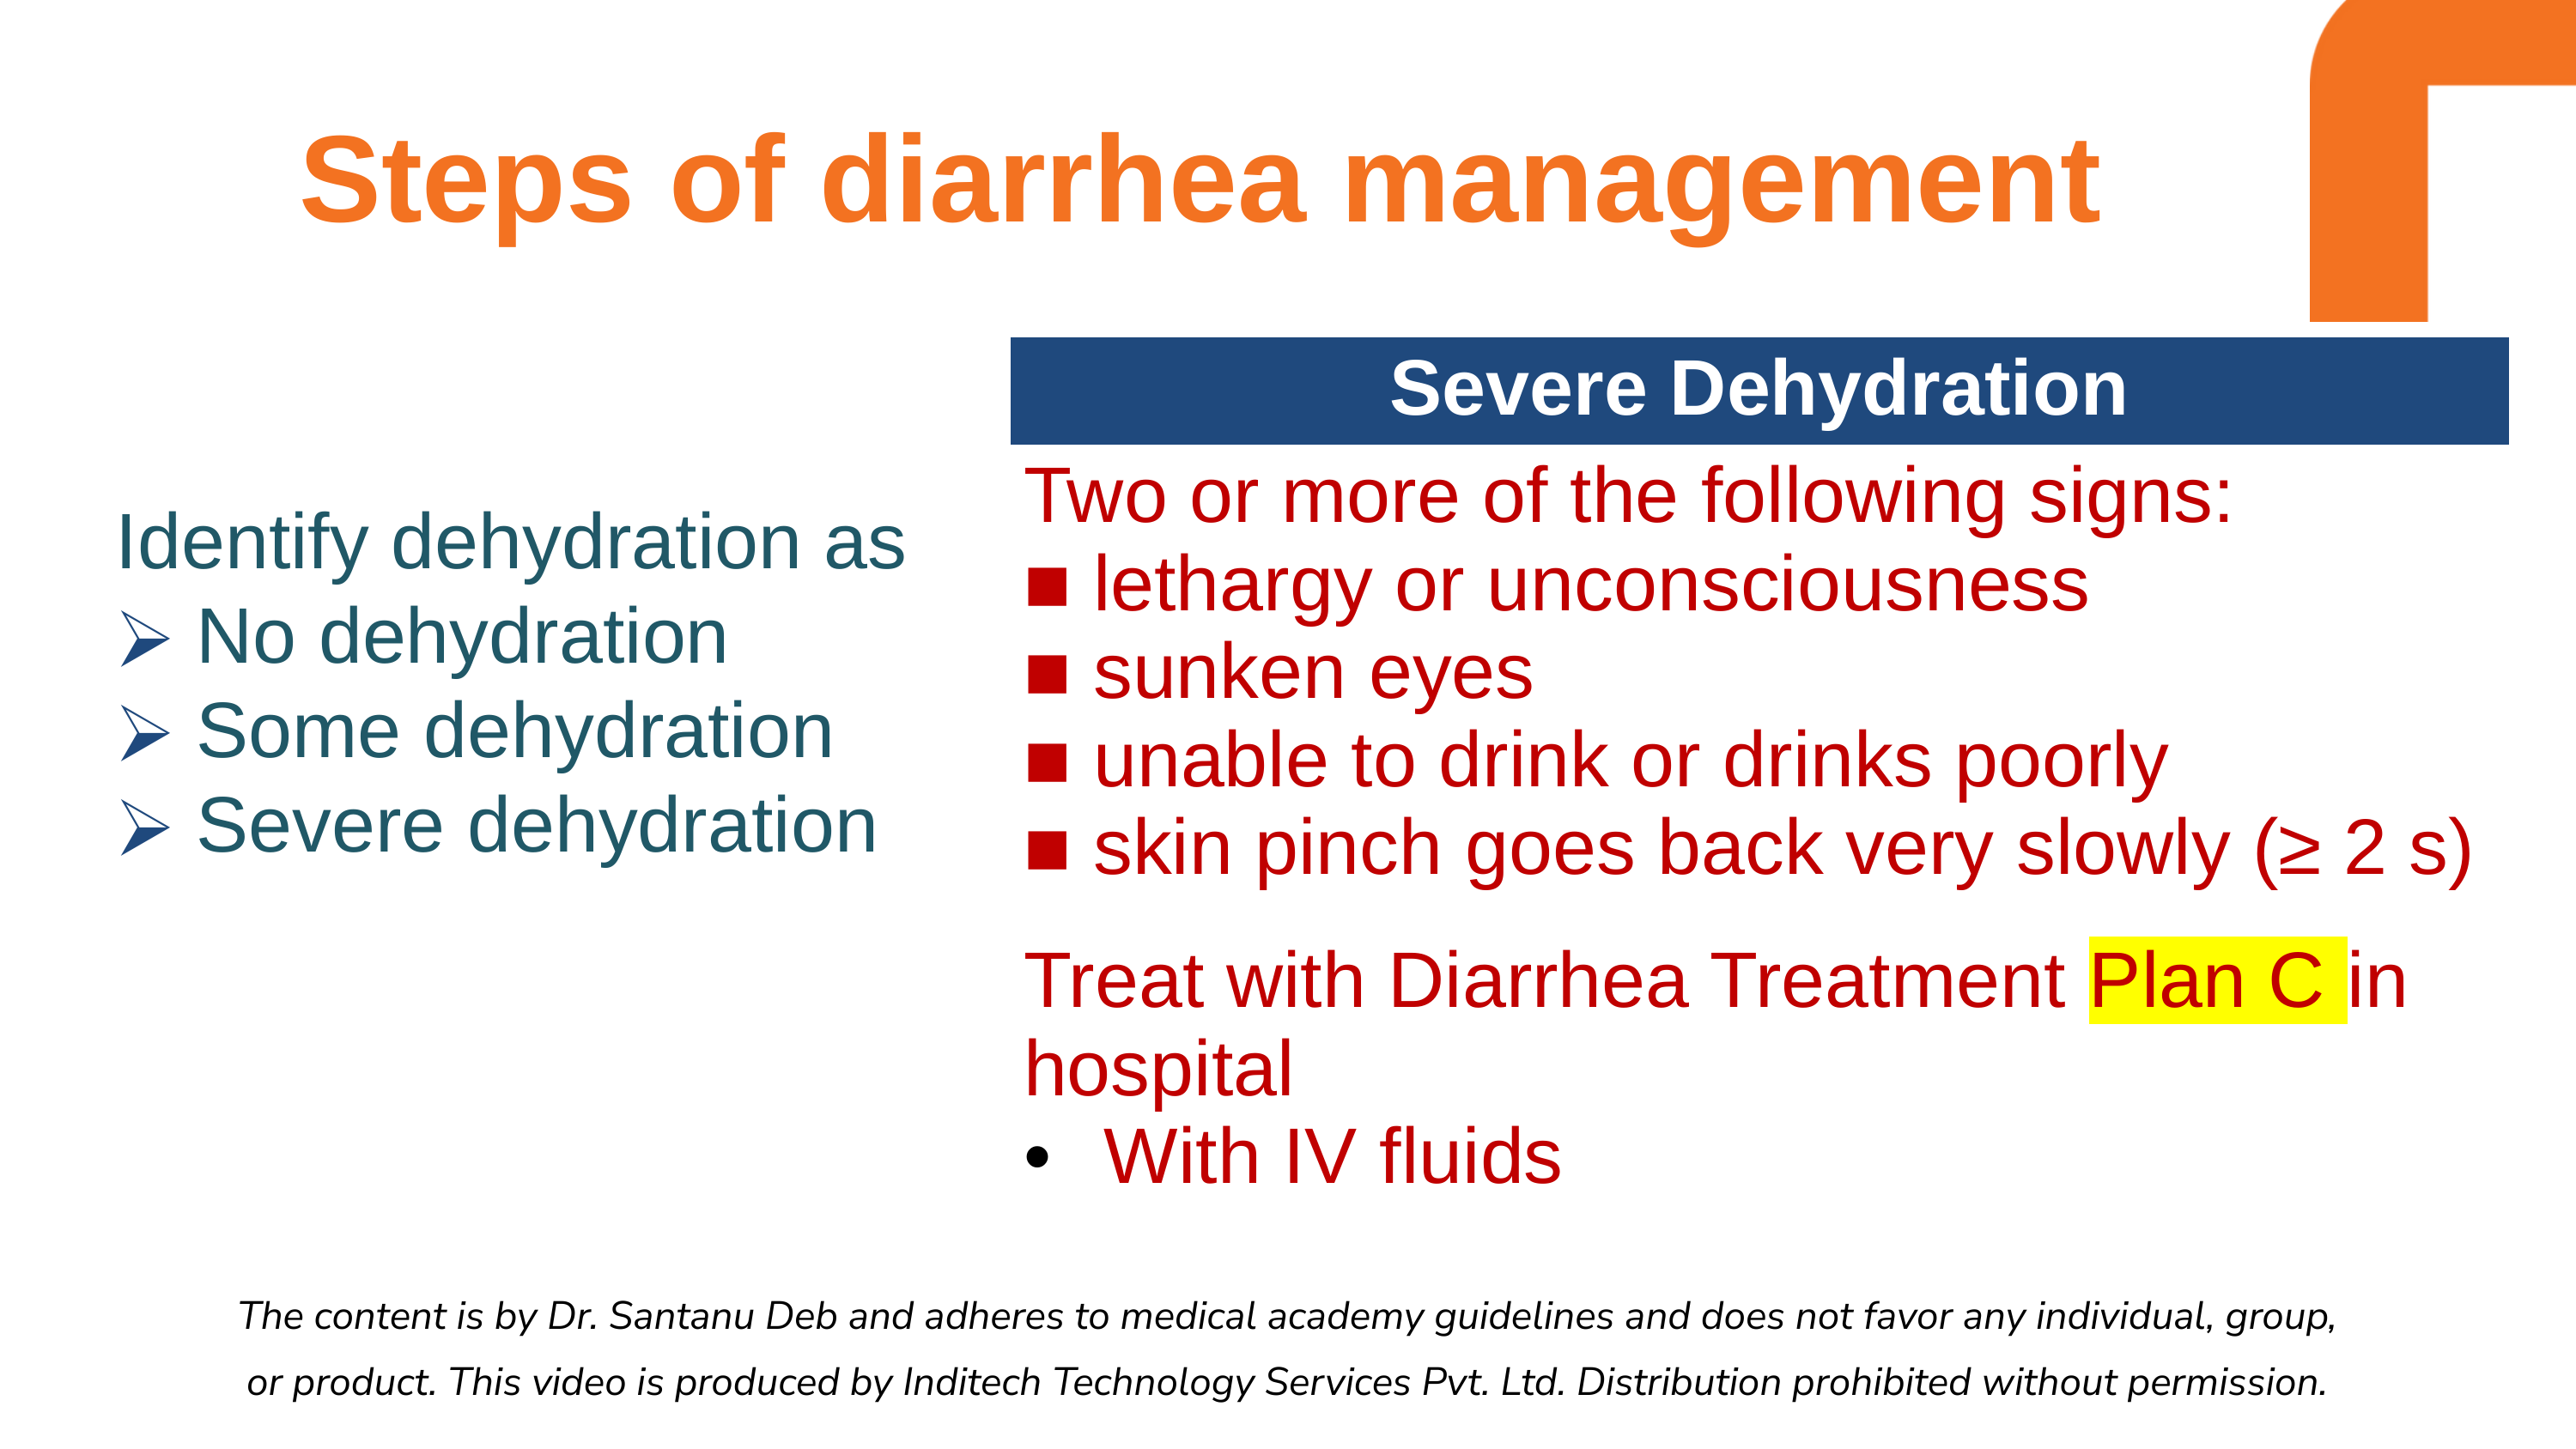

Steps of diarrhea management
| Severe Dehydration |
| --- |
| Two or more of the following signs: ■ lethargy or unconsciousness ■ sunken eyes ■ unable to drink or drinks poorly ■ skin pinch goes back very slowly (≥ 2 s) |
| Treat with Diarrhea Treatment Plan C in hospital With IV fluids |
Identify dehydration as
No dehydration
Some dehydration
Severe dehydration
The content is by Dr. Santanu Deb and adheres to medical academy guidelines and does not favor any individual, group, or product. This video is produced by Inditech Technology Services Pvt. Ltd. Distribution prohibited without permission.